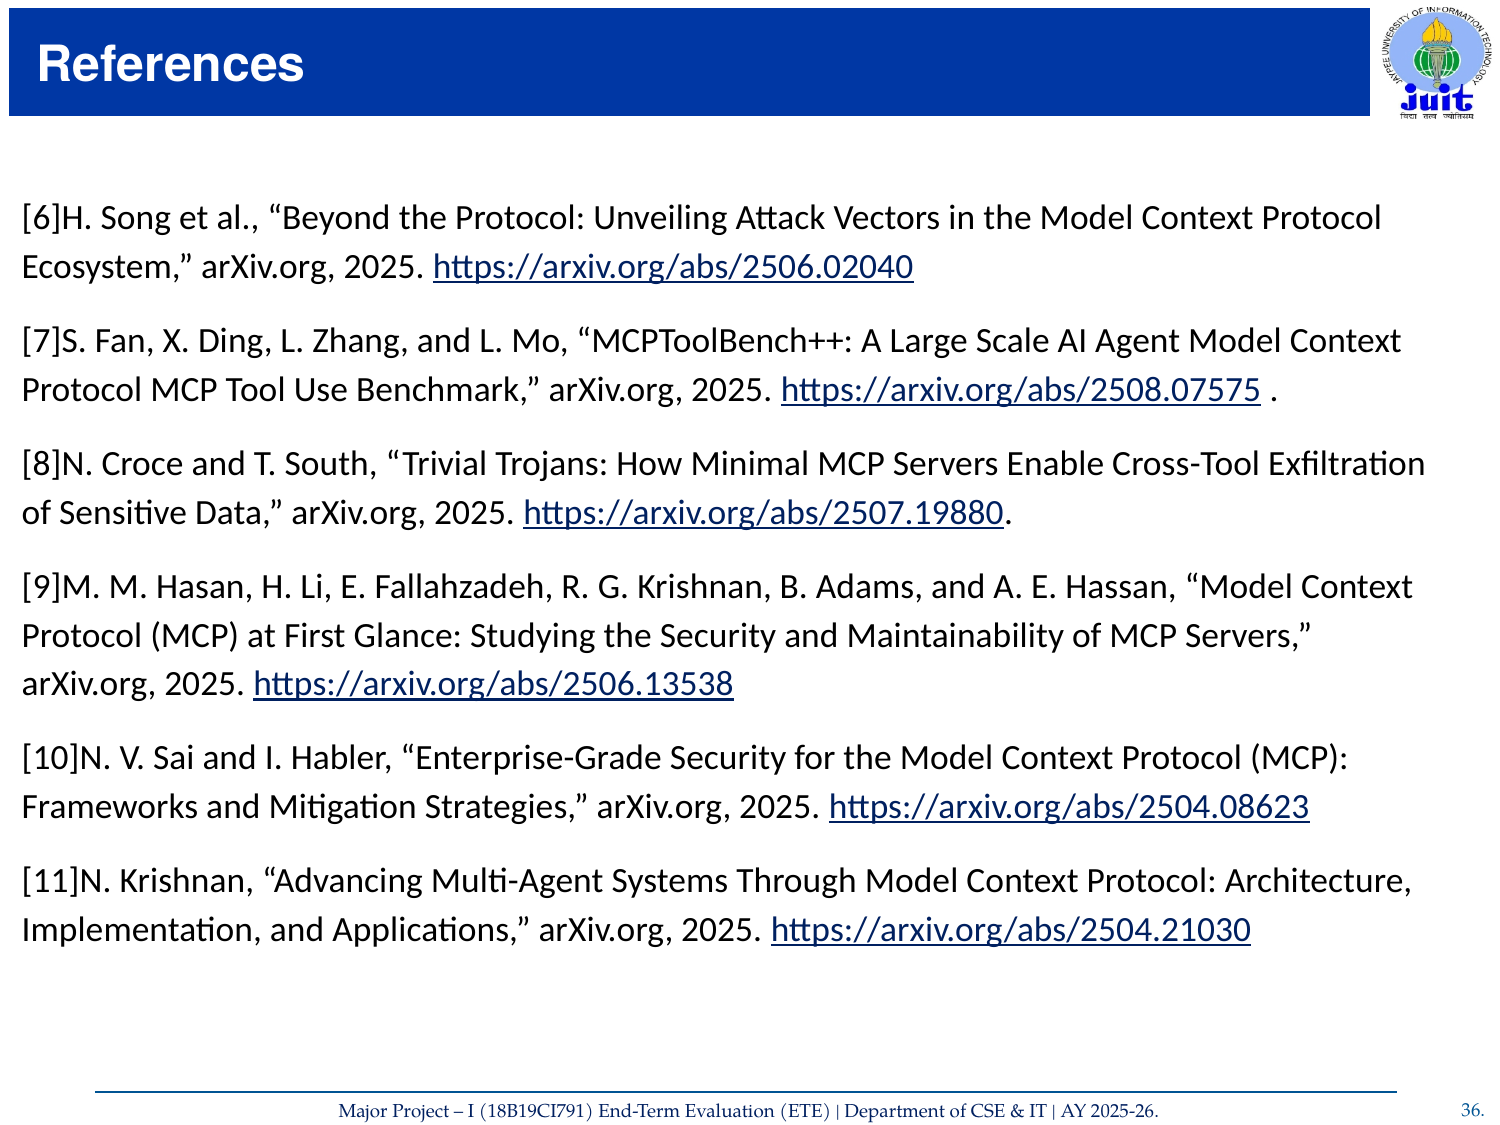

# References
[6]H. Song et al., “Beyond the Protocol: Unveiling Attack Vectors in the Model Context Protocol Ecosystem,” arXiv.org, 2025. https://arxiv.org/abs/2506.02040
[7]S. Fan, X. Ding, L. Zhang, and L. Mo, “MCPToolBench++: A Large Scale AI Agent Model Context Protocol MCP Tool Use Benchmark,” arXiv.org, 2025. https://arxiv.org/abs/2508.07575 .
[8]N. Croce and T. South, “Trivial Trojans: How Minimal MCP Servers Enable Cross-Tool Exfiltration of Sensitive Data,” arXiv.org, 2025. https://arxiv.org/abs/2507.19880.
[9]M. M. Hasan, H. Li, E. Fallahzadeh, R. G. Krishnan, B. Adams, and A. E. Hassan, “Model Context Protocol (MCP) at First Glance: Studying the Security and Maintainability of MCP Servers,” arXiv.org, 2025. https://arxiv.org/abs/2506.13538
[10]N. V. Sai and I. Habler, “Enterprise-Grade Security for the Model Context Protocol (MCP): Frameworks and Mitigation Strategies,” arXiv.org, 2025. https://arxiv.org/abs/2504.08623
[11]N. Krishnan, “Advancing Multi-Agent Systems Through Model Context Protocol: Architecture, Implementation, and Applications,” arXiv.org, 2025. https://arxiv.org/abs/2504.21030